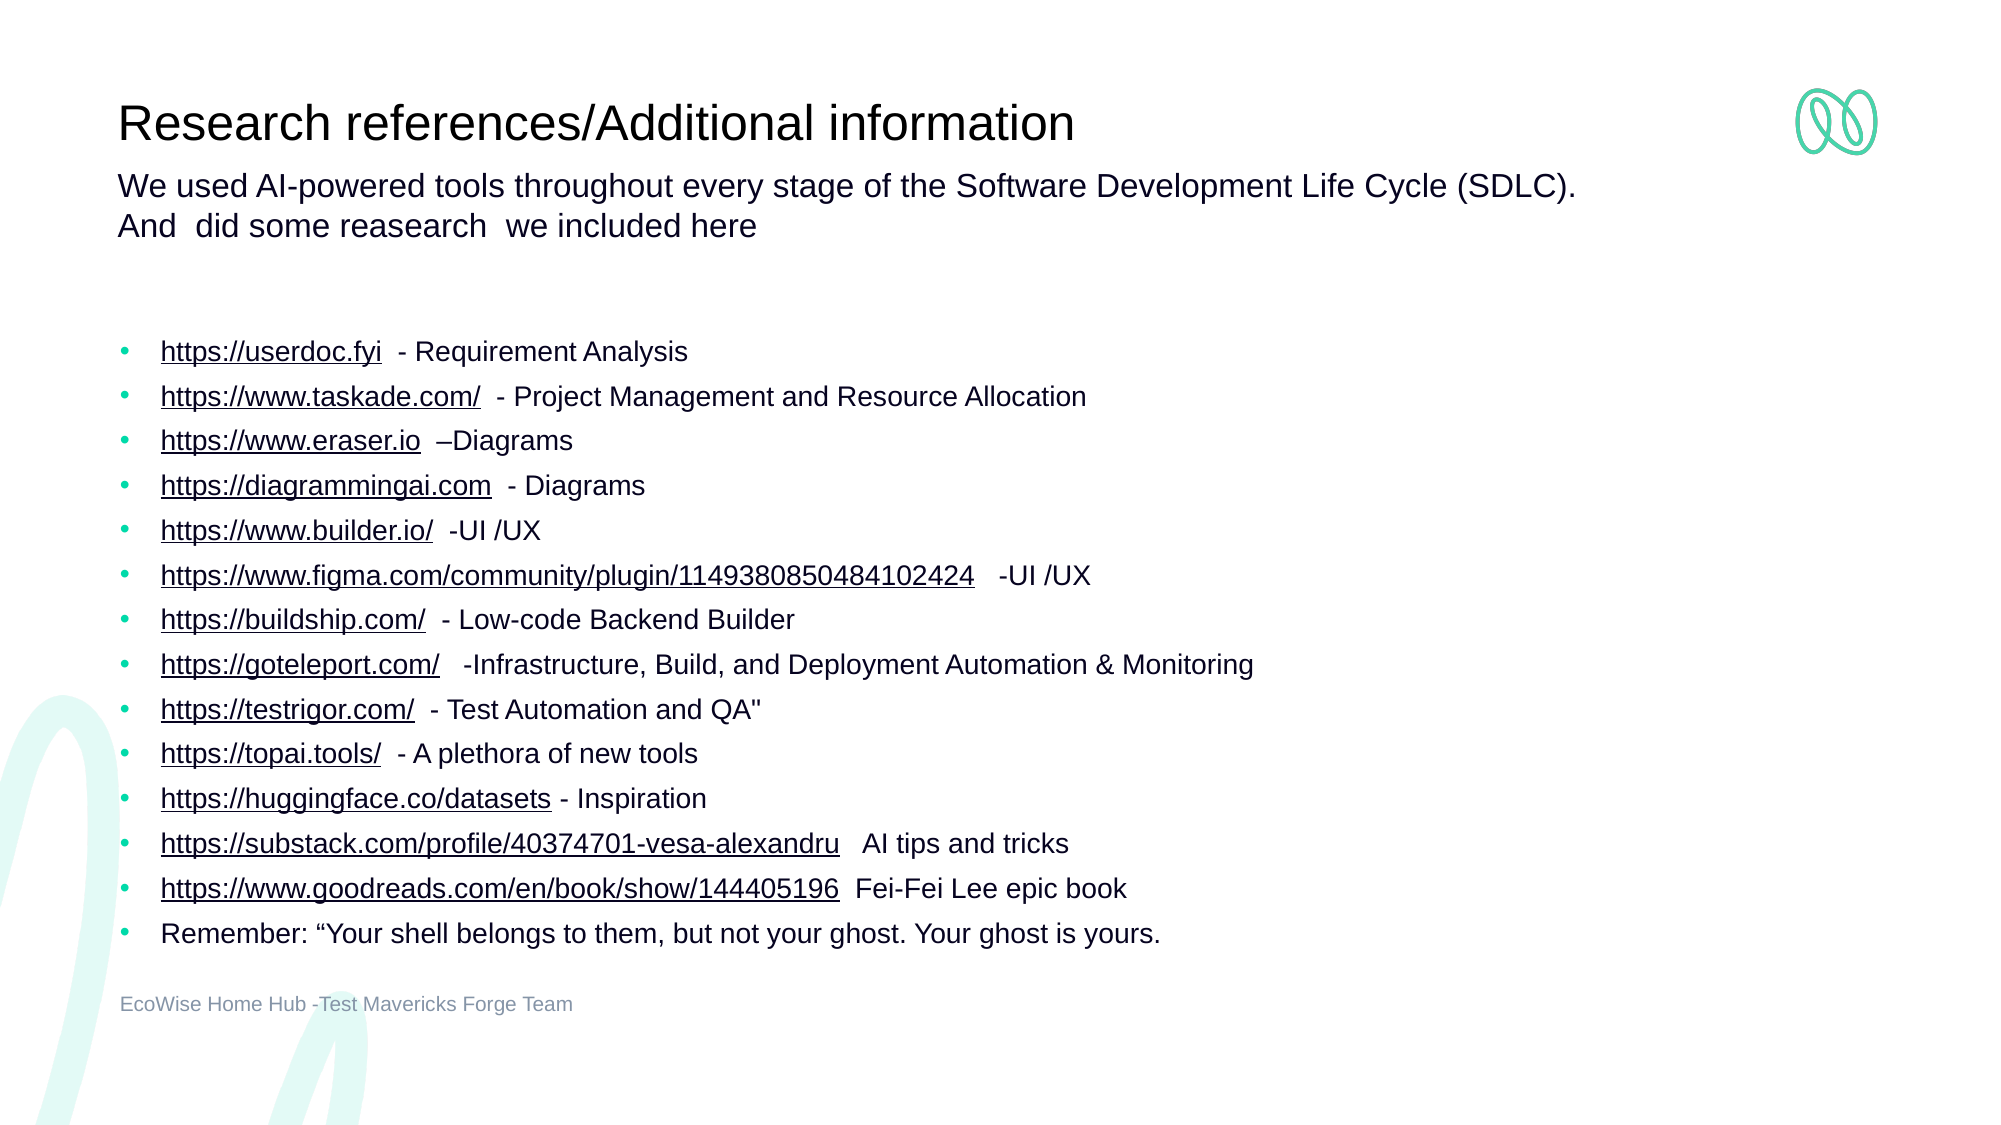

# Research references/Additional information
We used AI-powered tools throughout every stage of the Software Development Life Cycle (SDLC).
And  did some reasearch  we included here
https://userdoc.fyi  - Requirement Analysis
https://www.taskade.com/  - Project Management and Resource Allocation
https://www.eraser.io  –Diagrams
https://diagrammingai.com  - Diagrams
https://www.builder.io/  -UI /UX
https://www.figma.com/community/plugin/1149380850484102424   -UI /UX
https://buildship.com/  - Low-code Backend Builder
https://goteleport.com/   -Infrastructure, Build, and Deployment Automation & Monitoring
https://testrigor.com/  - Test Automation and QA"
https://topai.tools/  - A plethora of new tools
https://huggingface.co/datasets - Inspiration
https://substack.com/profile/40374701-vesa-alexandru   AI tips and tricks
https://www.goodreads.com/en/book/show/144405196  Fei-Fei Lee epic book
Remember: “Your shell belongs to them, but not your ghost. Your ghost is yours.

EcoWise Home Hub -Test Mavericks Forge Team